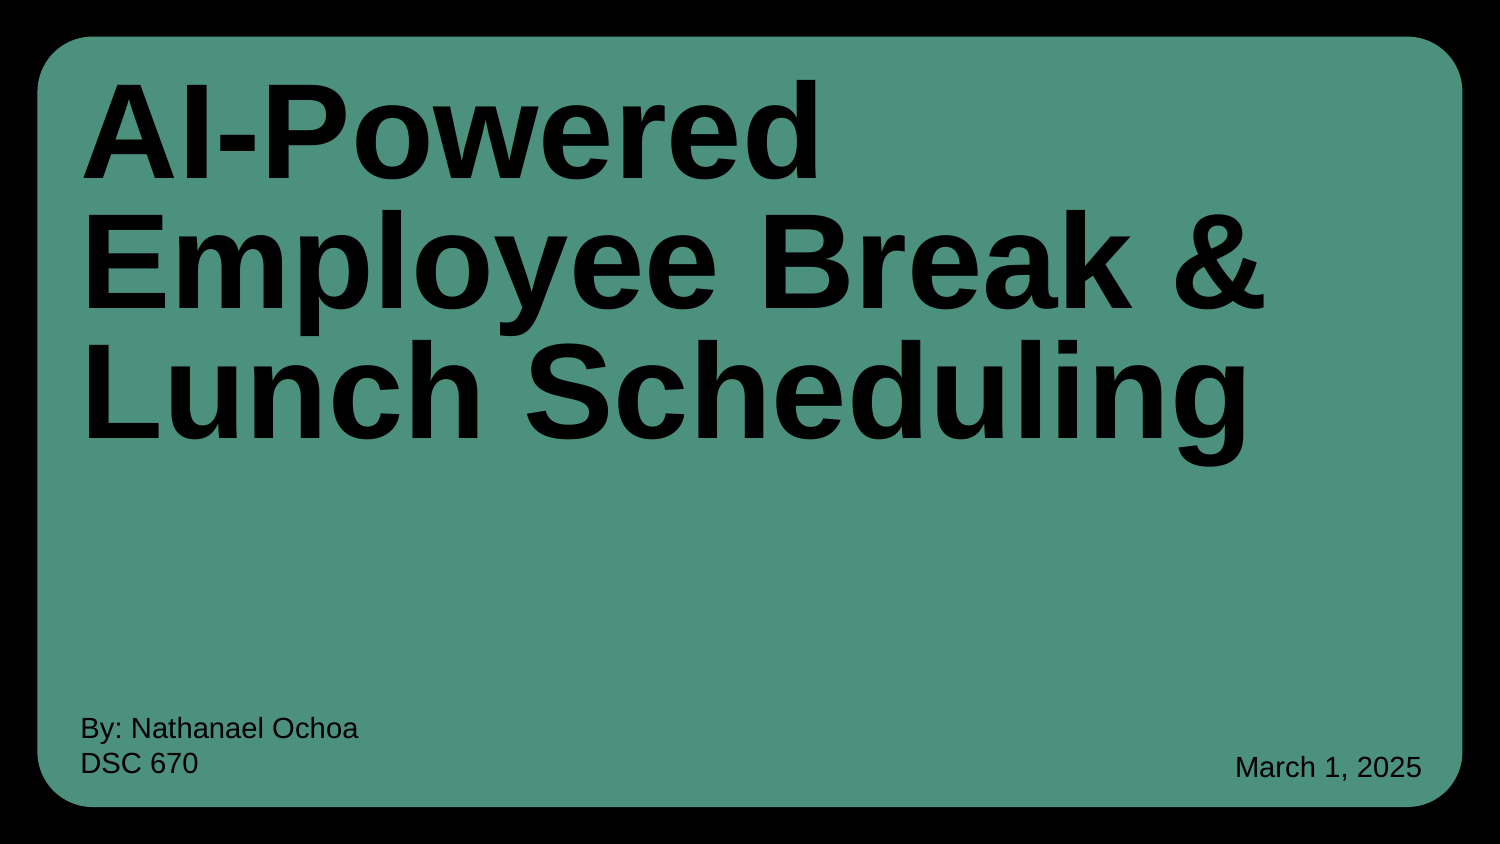

# AI-Powered Employee Break & Lunch Scheduling
By: Nathanael Ochoa
DSC 670
March 1, 2025

1